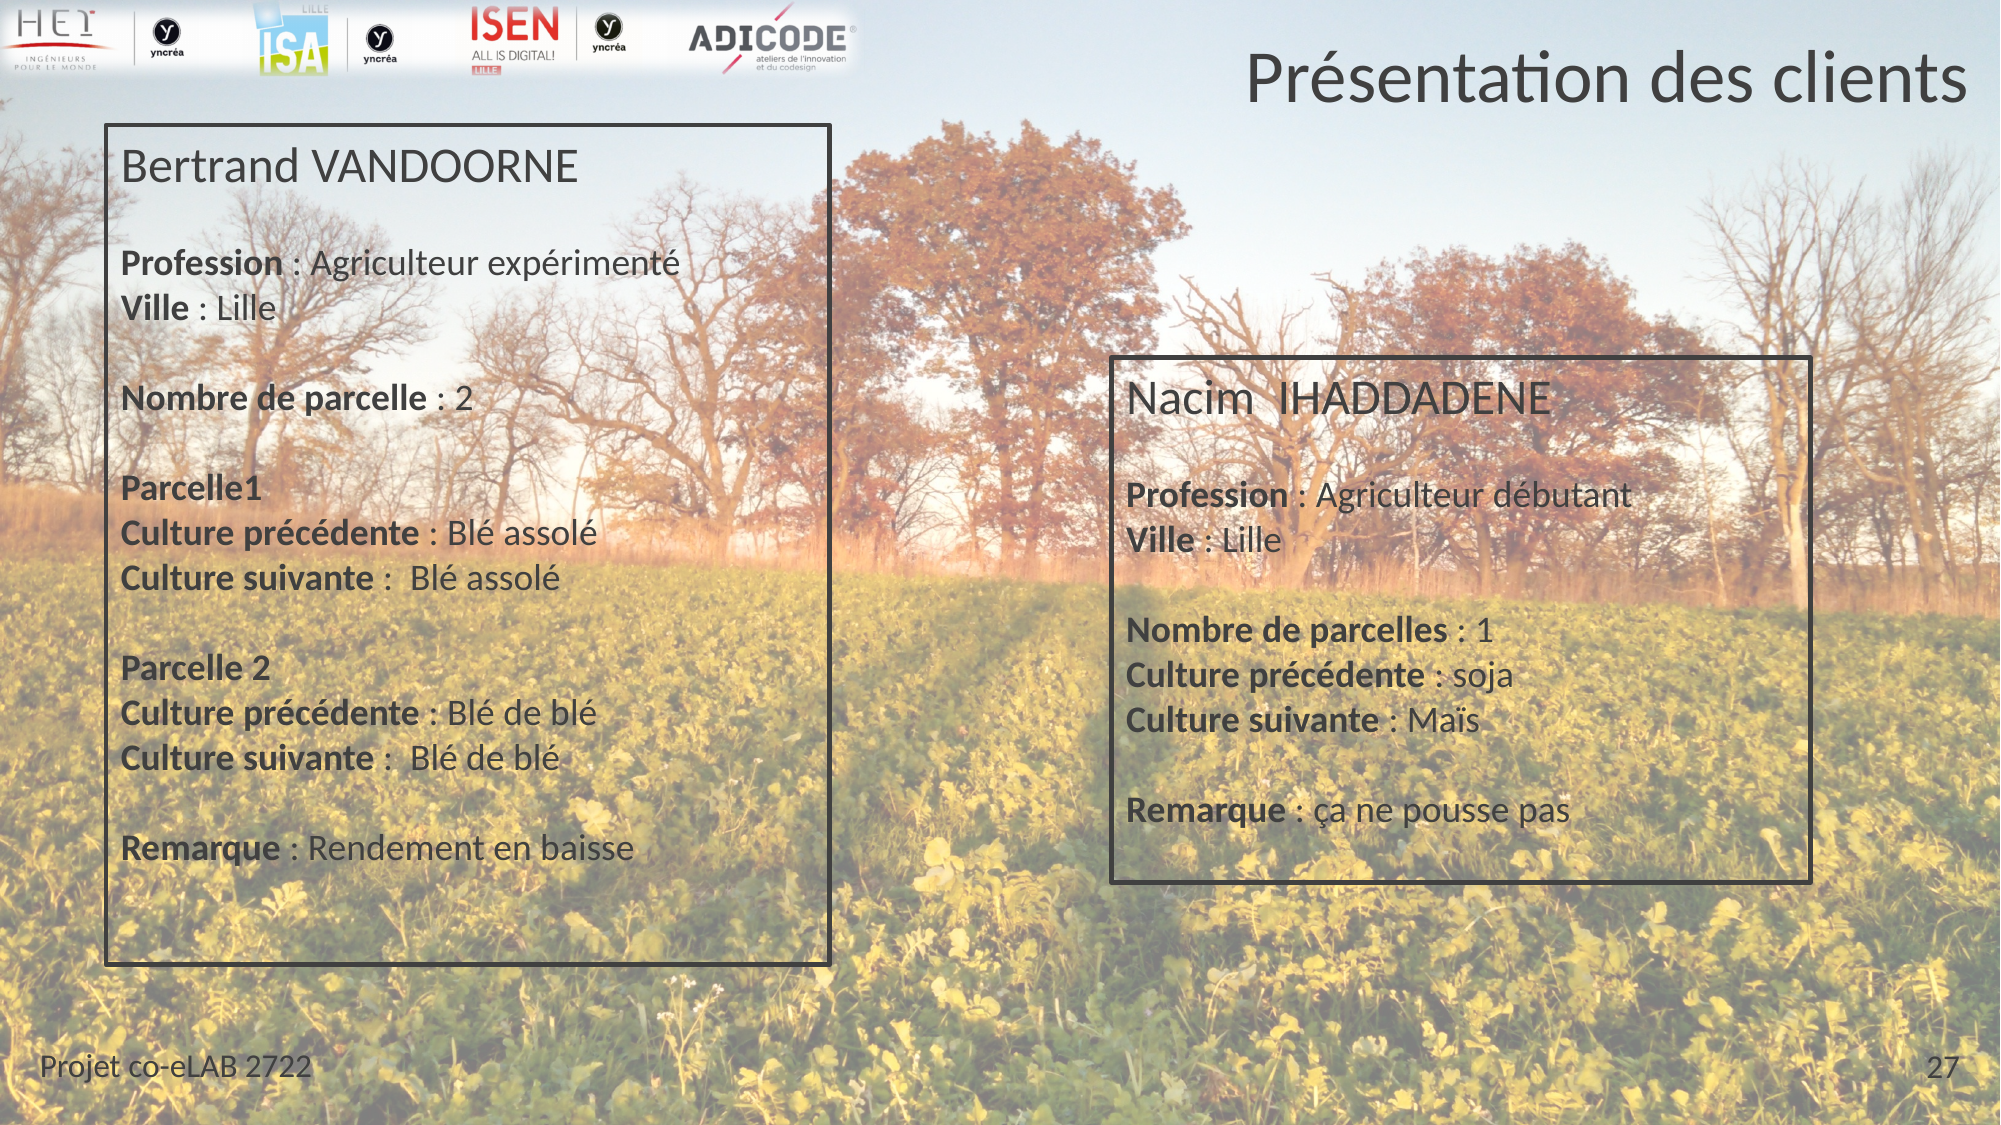

# Présentation des clients
Bertrand VANDOORNE

Profession : Agriculteur expérimenté
Ville : Lille

Nombre de parcelle : 2

Parcelle1
Culture précédente : Blé assolé
Culture suivante :  Blé assolé

Parcelle 2
Culture précédente : Blé de blé
Culture suivante :  Blé de blé

Remarque : Rendement en baisse

Nacim  IHADDADENE

Profession : Agriculteur débutant
Ville : Lille

Nombre de parcelles : 1
Culture précédente : soja
Culture suivante : Maïs

Remarque : ça ne pousse pas

27
Projet co-eLAB 2722